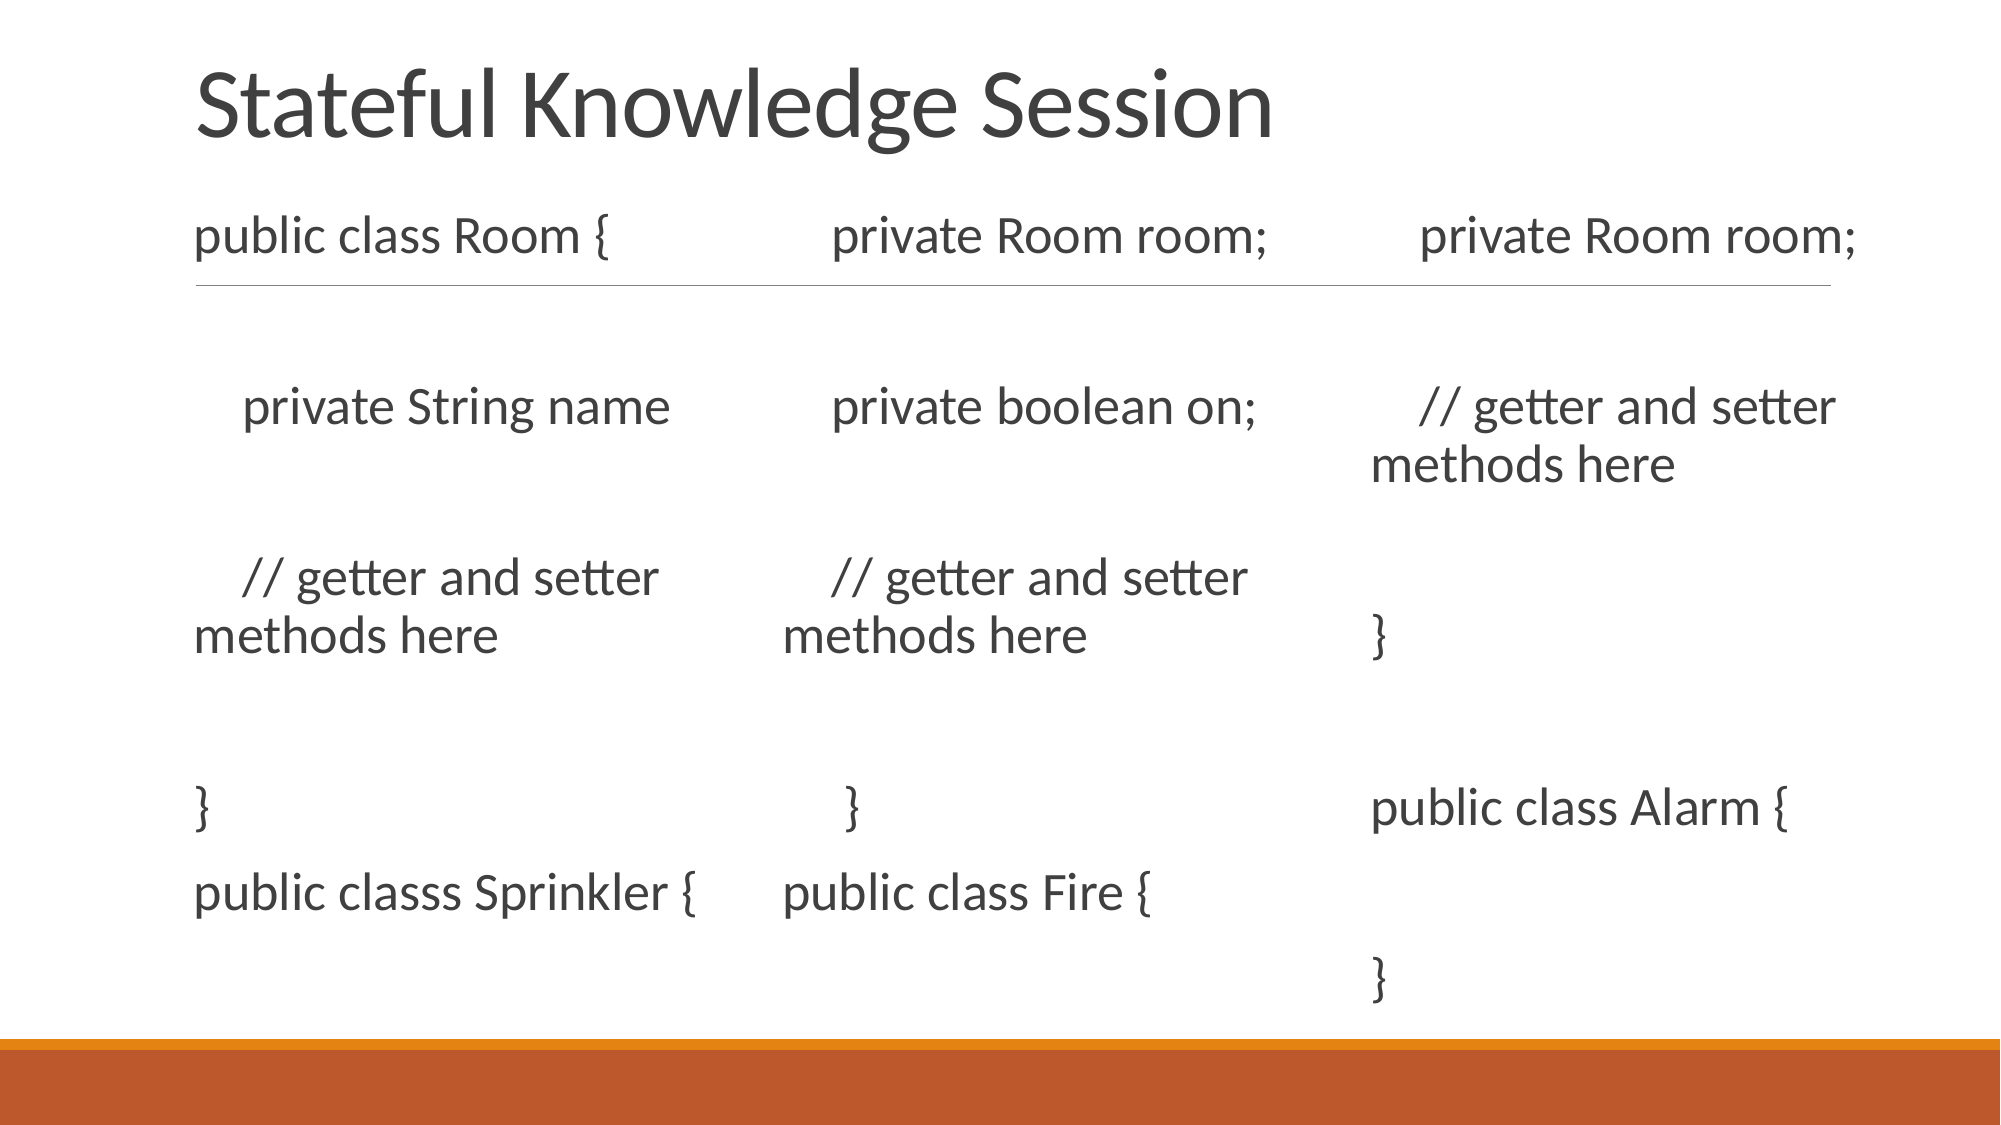

# Stateful Knowledge Session
public class Room {

    private String name

    // getter and setter methods here

}
public classs Sprinkler {

    private Room room;

    private boolean on;

    // getter and setter     methods here

     }
public class Fire {

    private Room room;

    // getter and setter methods here

}

public class Alarm {

}